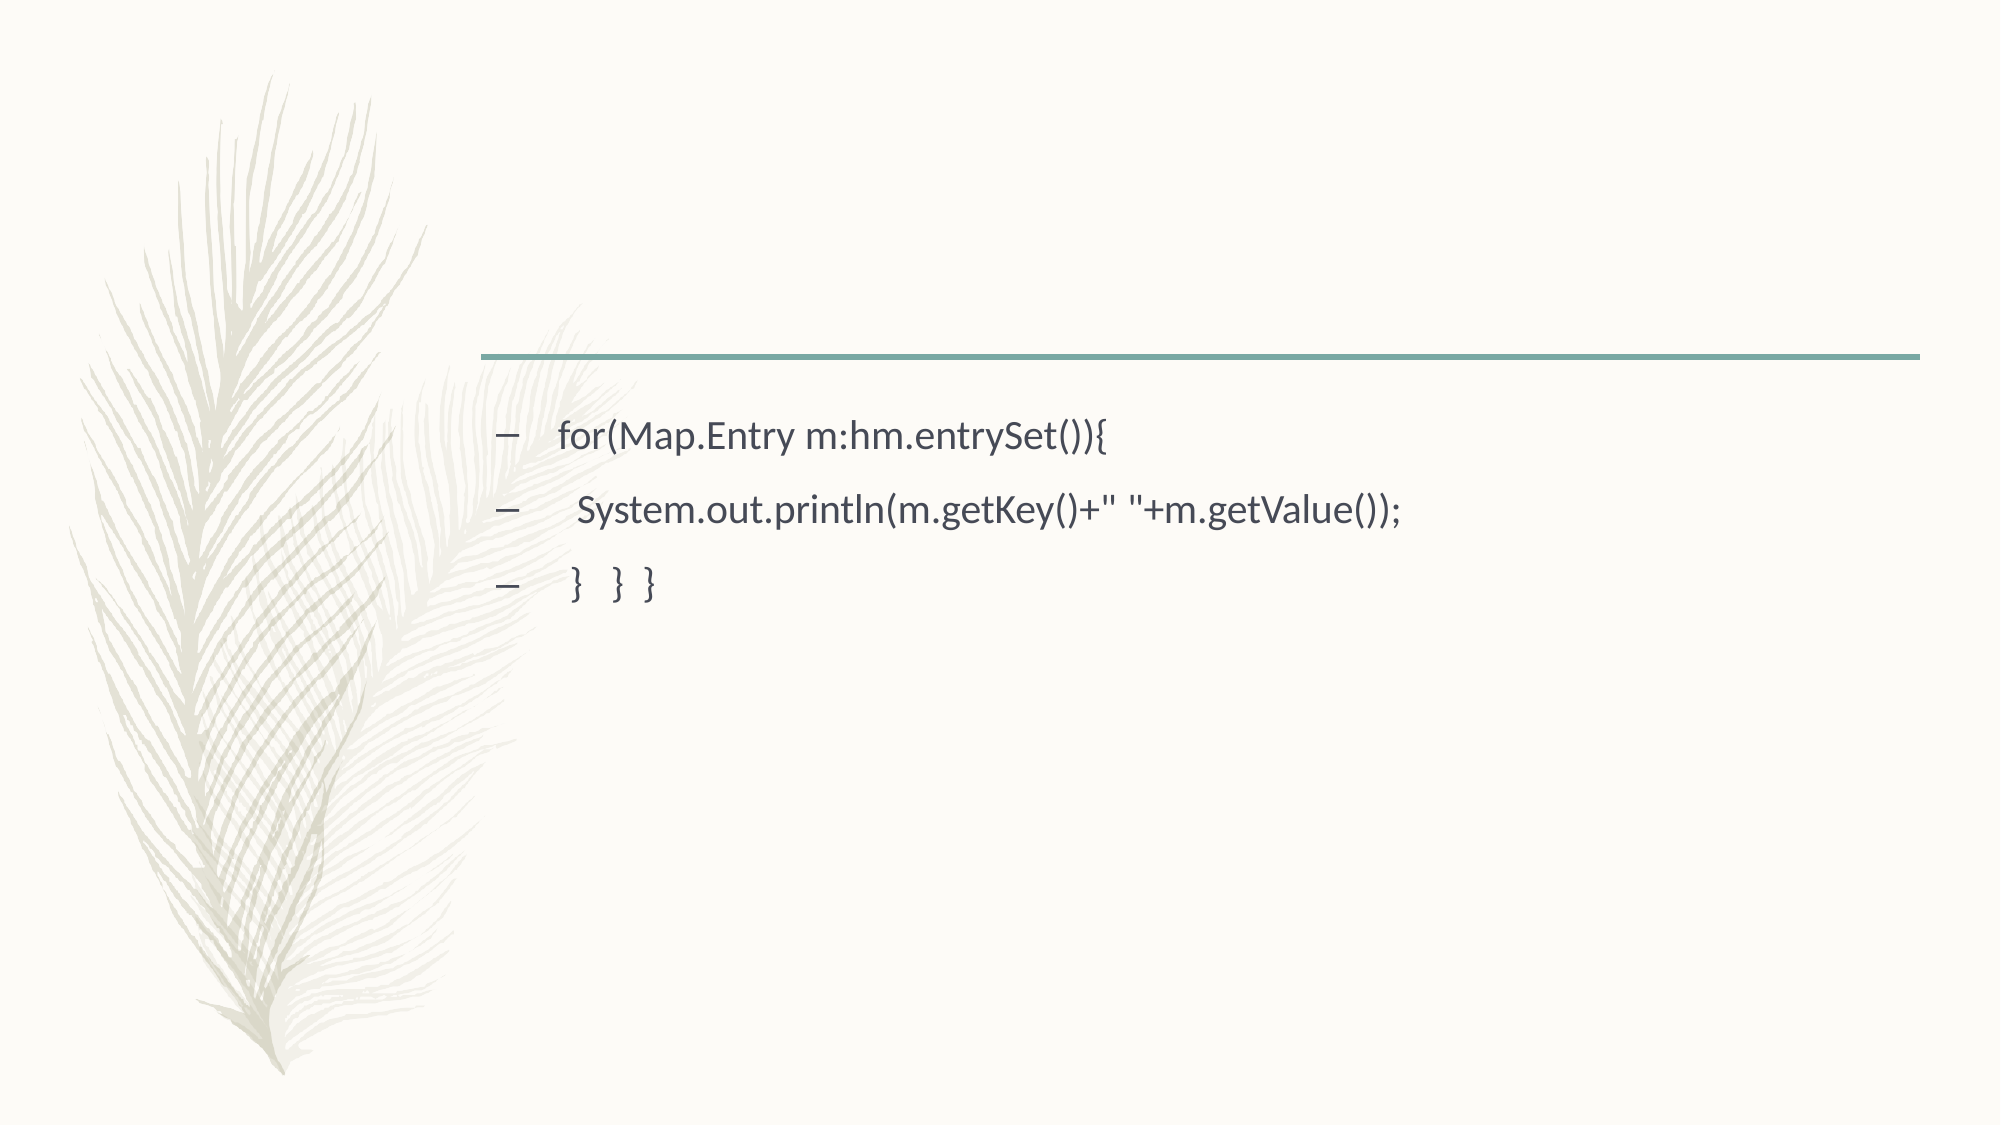

for(Map.Entry m:hm.entrySet()){
System.out.println(m.getKey()+" "+m.getValue());
–	}	} }